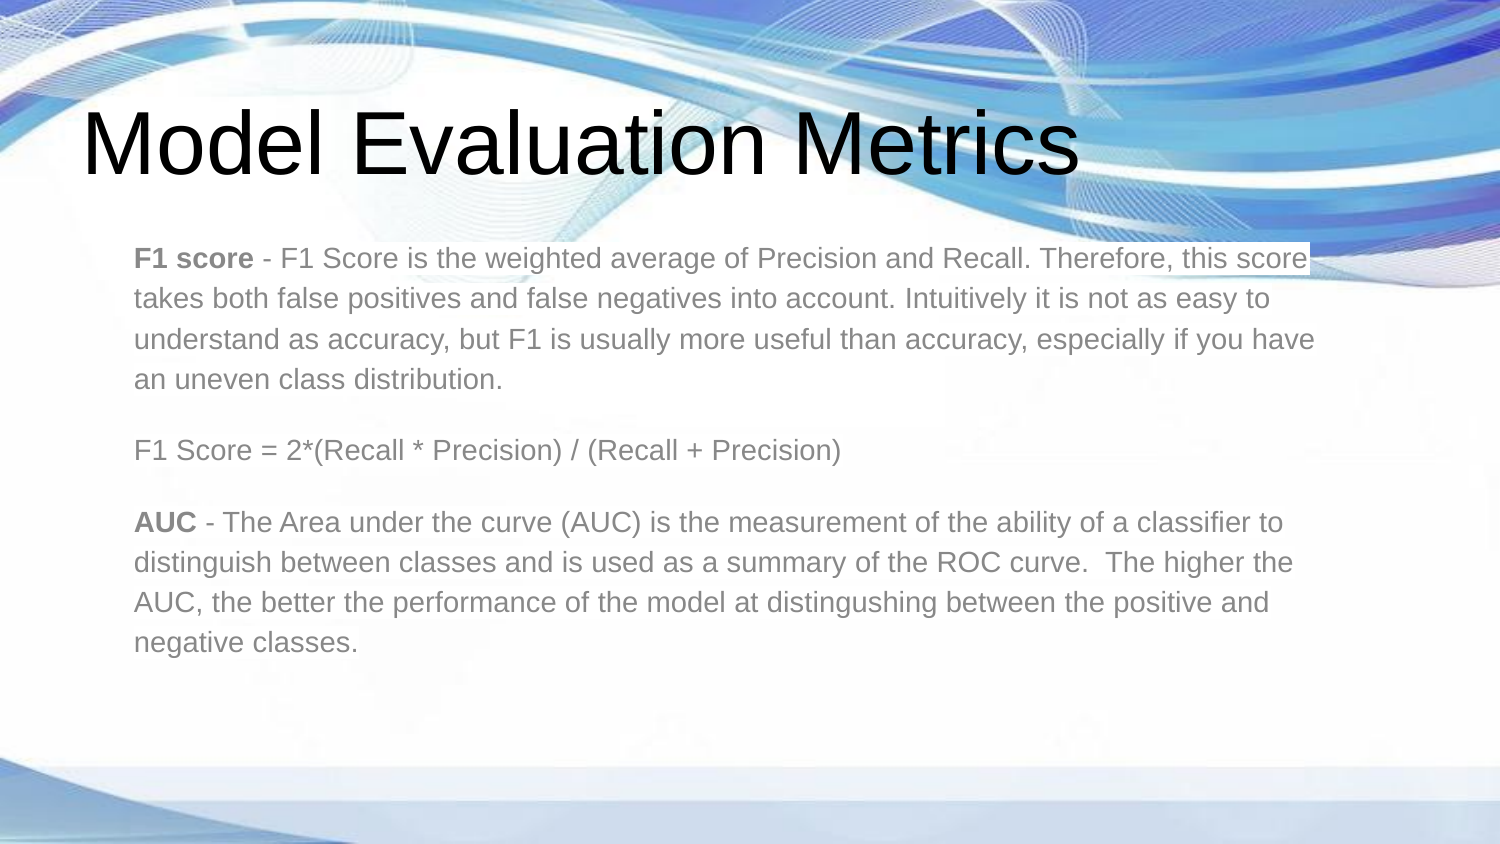

# Model Evaluation Metrics
F1 score - F1 Score is the weighted average of Precision and Recall. Therefore, this score takes both false positives and false negatives into account. Intuitively it is not as easy to understand as accuracy, but F1 is usually more useful than accuracy, especially if you have an uneven class distribution.
F1 Score = 2*(Recall * Precision) / (Recall + Precision)
AUC - The Area under the curve (AUC) is the measurement of the ability of a classifier to distinguish between classes and is used as a summary of the ROC curve.  The higher the AUC, the better the performance of the model at distingushing between the positive and negative classes.